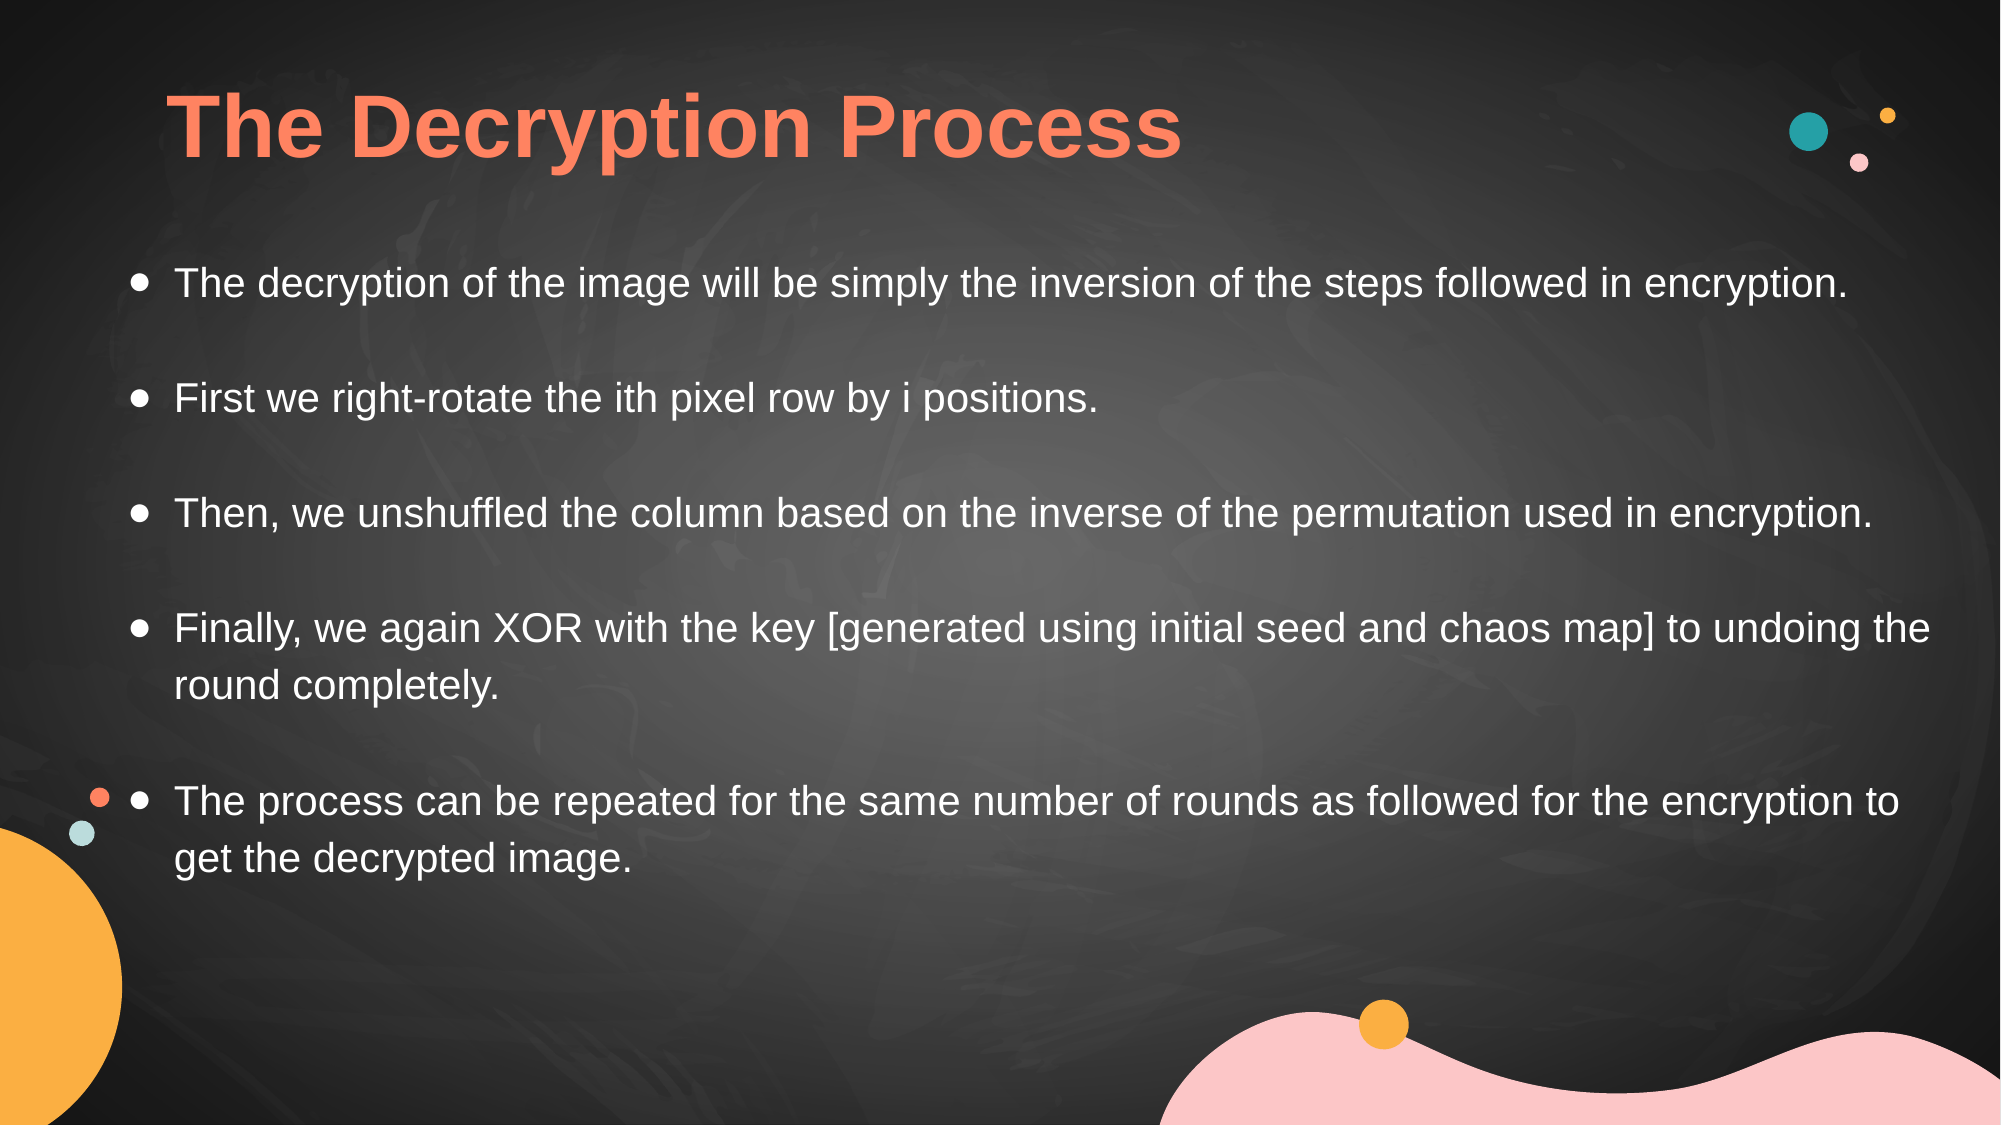

# The Decryption Process
The decryption of the image will be simply the inversion of the steps followed in encryption.

First we right-rotate the ith pixel row by i positions.

Then, we unshuffled the column based on the inverse of the permutation used in encryption.

Finally, we again XOR with the key [generated using initial seed and chaos map] to undoing the round completely.

The process can be repeated for the same number of rounds as followed for the encryption to get the decrypted image.